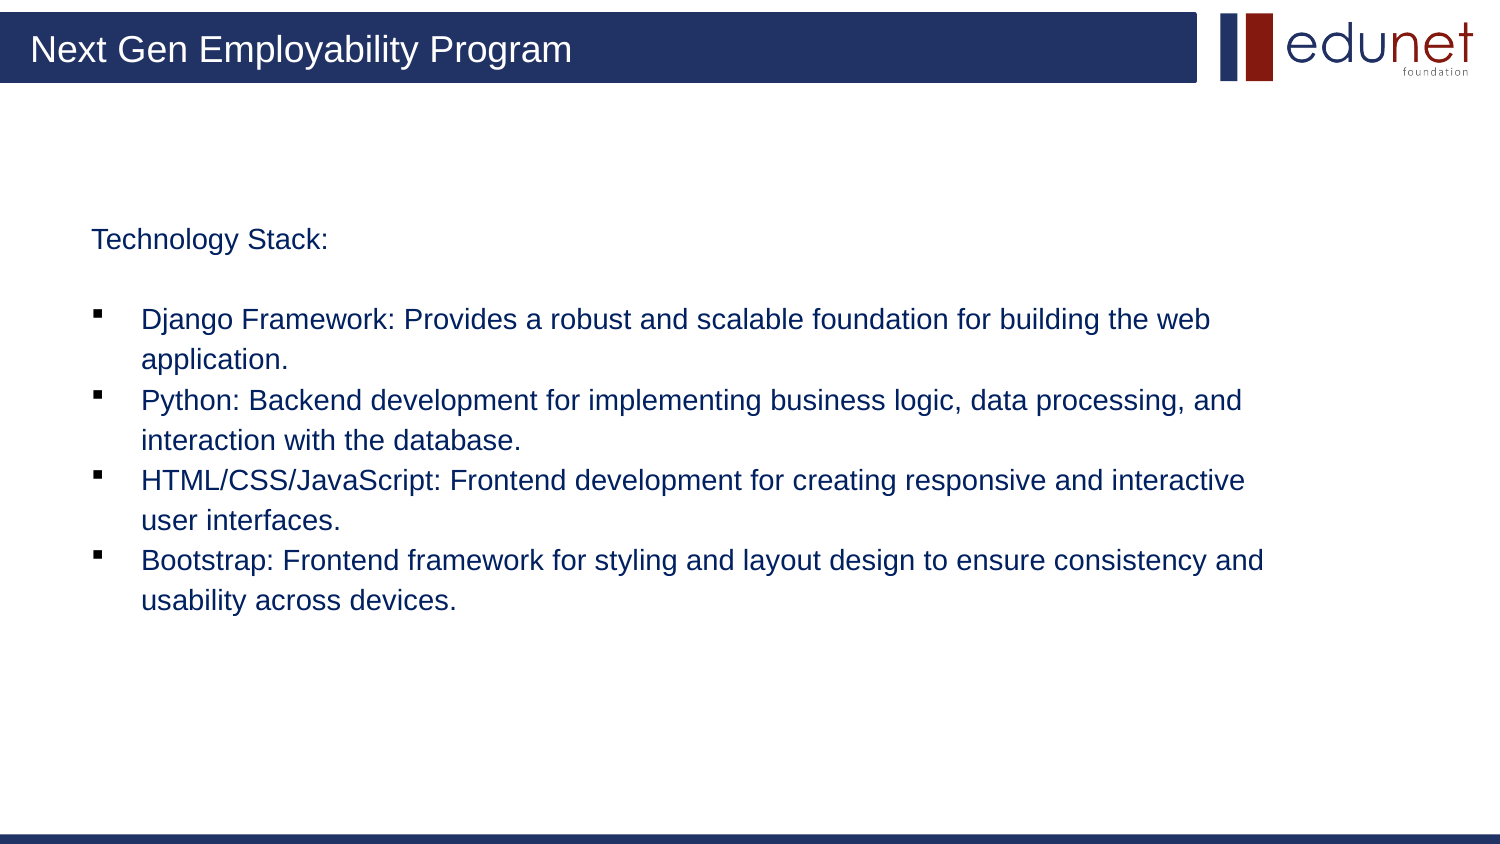

Technology Stack:

Django Framework: Provides a robust and scalable foundation for building the web application.
Python: Backend development for implementing business logic, data processing, and interaction with the database.
HTML/CSS/JavaScript: Frontend development for creating responsive and interactive user interfaces.
Bootstrap: Frontend framework for styling and layout design to ensure consistency and usability across devices.